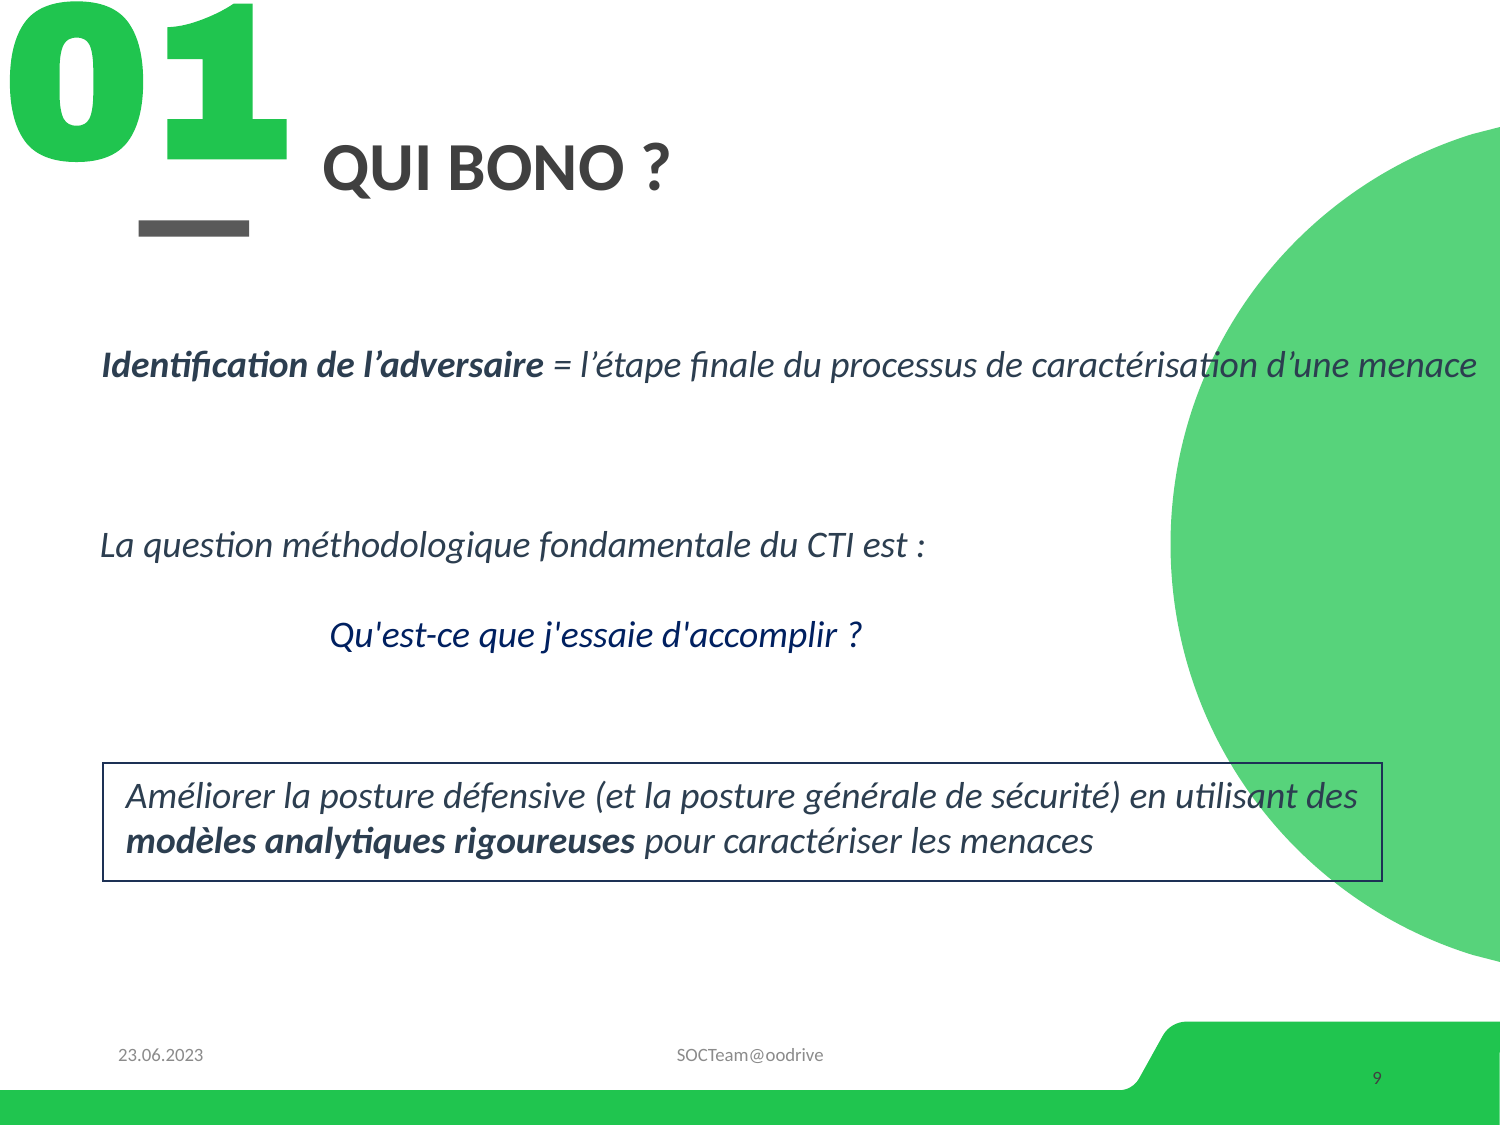

01
# Qui bono ?

Identification de l’adversaire = l’étape finale du processus de caractérisation d’une menace
La question méthodologique fondamentale du CTI est :

                           Qu'est-ce que j'essaie d'accomplir ?
Améliorer la posture défensive (et la posture générale de sécurité) en utilisant des
modèles analytiques rigoureuses pour caractériser les menaces

23.06.2023
SOCTeam@oodrive
9